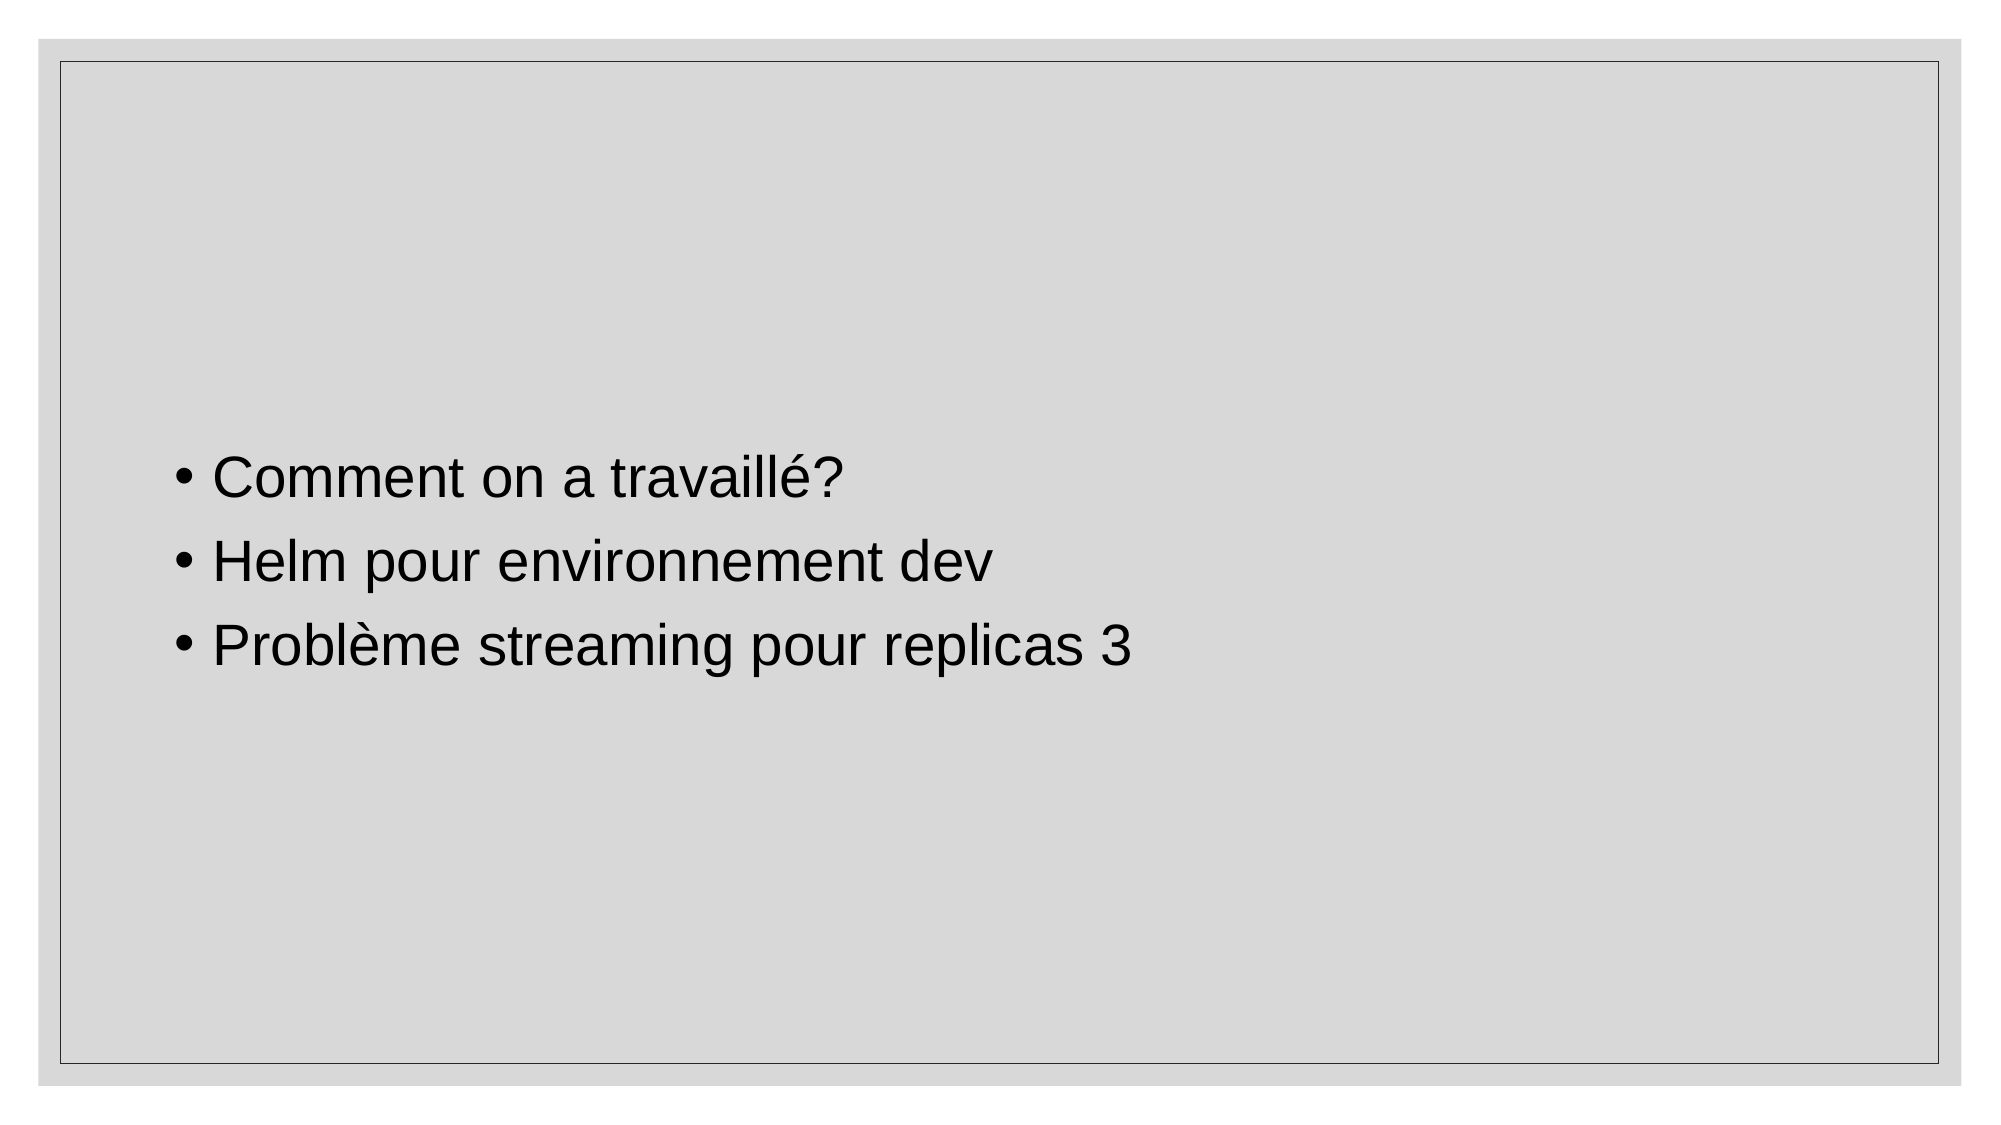

#
Comment on a travaillé?
Helm pour environnement dev
Problème streaming pour replicas 3